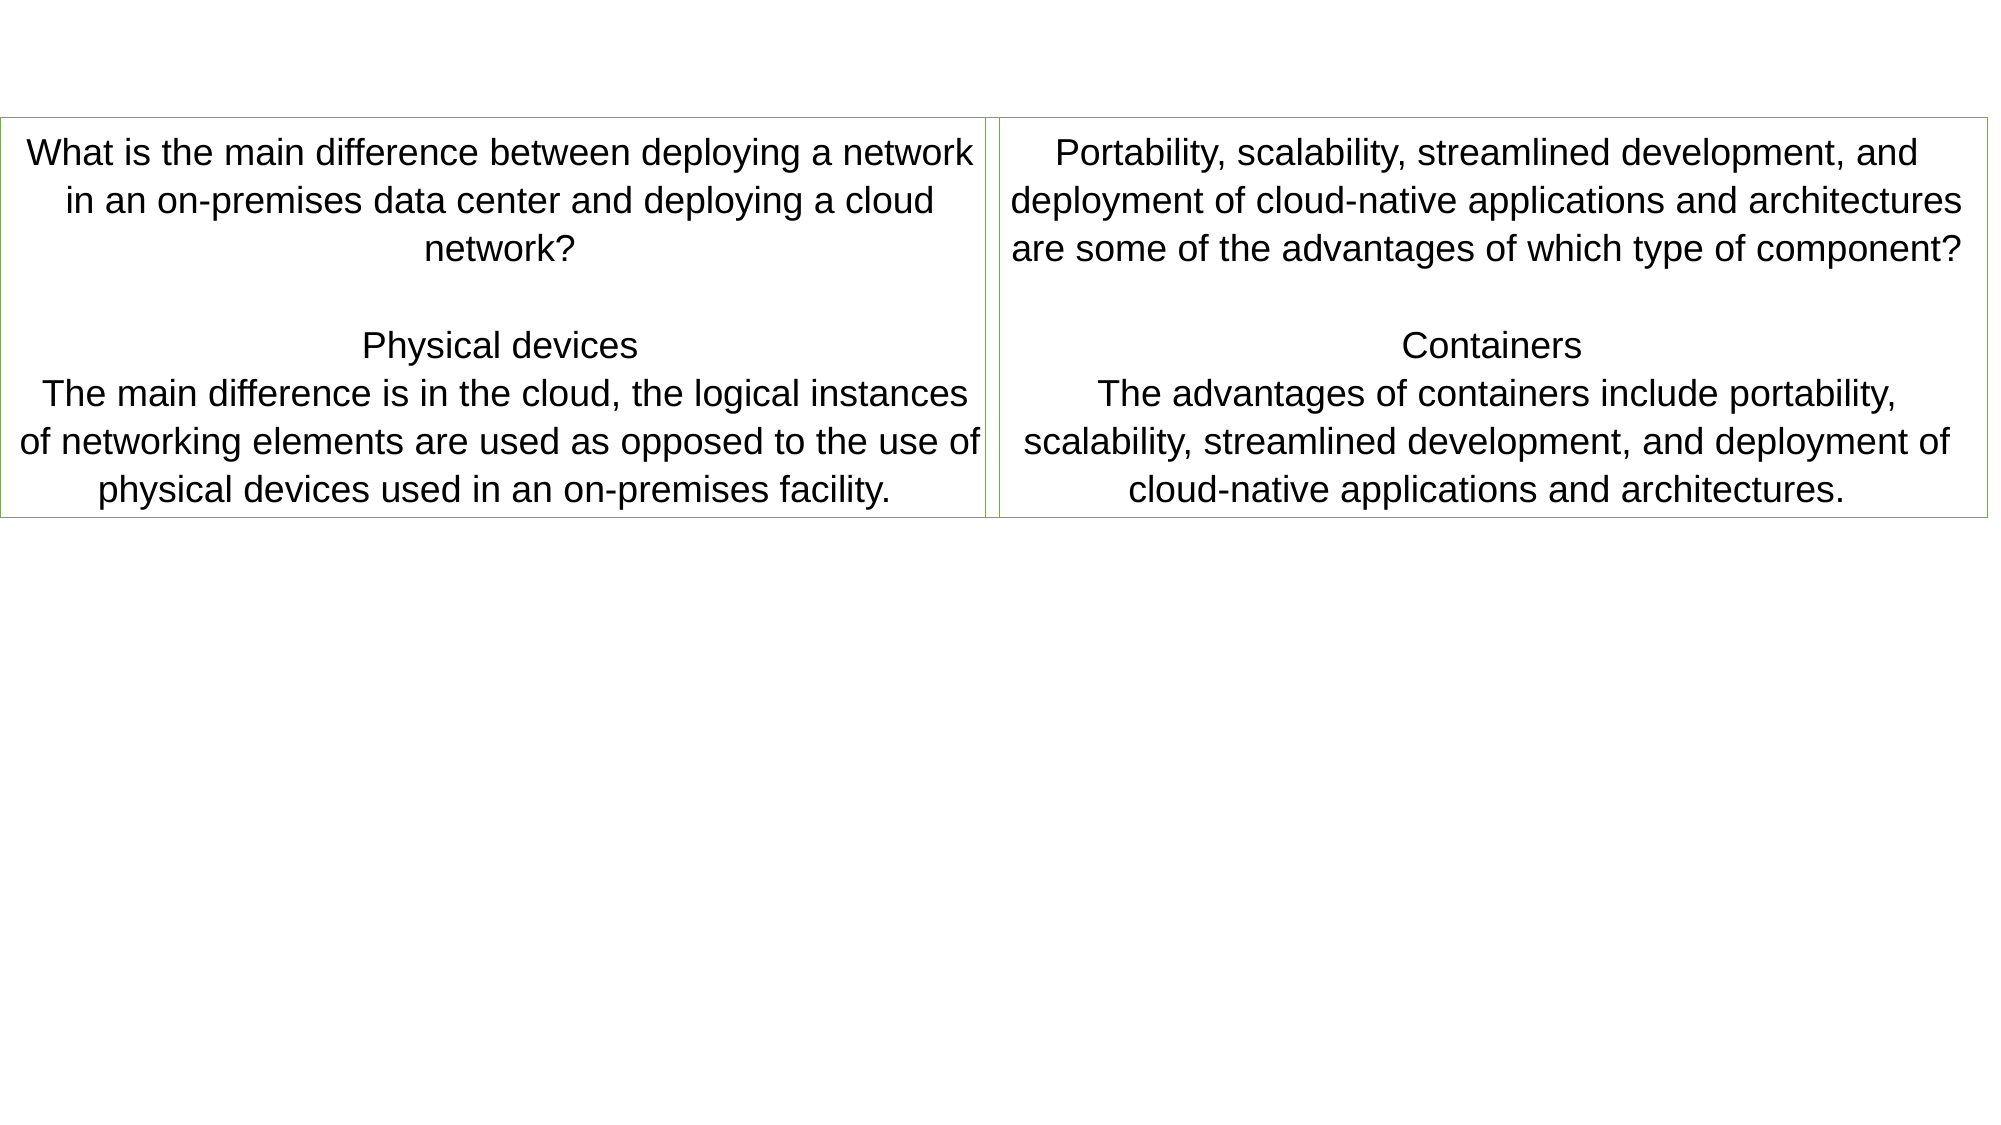

What is the main difference between deploying a network in an on-premises data center and deploying a cloud network?

Physical devices
 The main difference is in the cloud, the logical instances of networking elements are used as opposed to the use of physical devices used in an on-premises facility.
Portability, scalability, streamlined development, and deployment of cloud-native applications and architectures are some of the advantages of which type of component?

 Containers
  The advantages of containers include portability, scalability, streamlined development, and deployment of cloud-native applications and architectures.